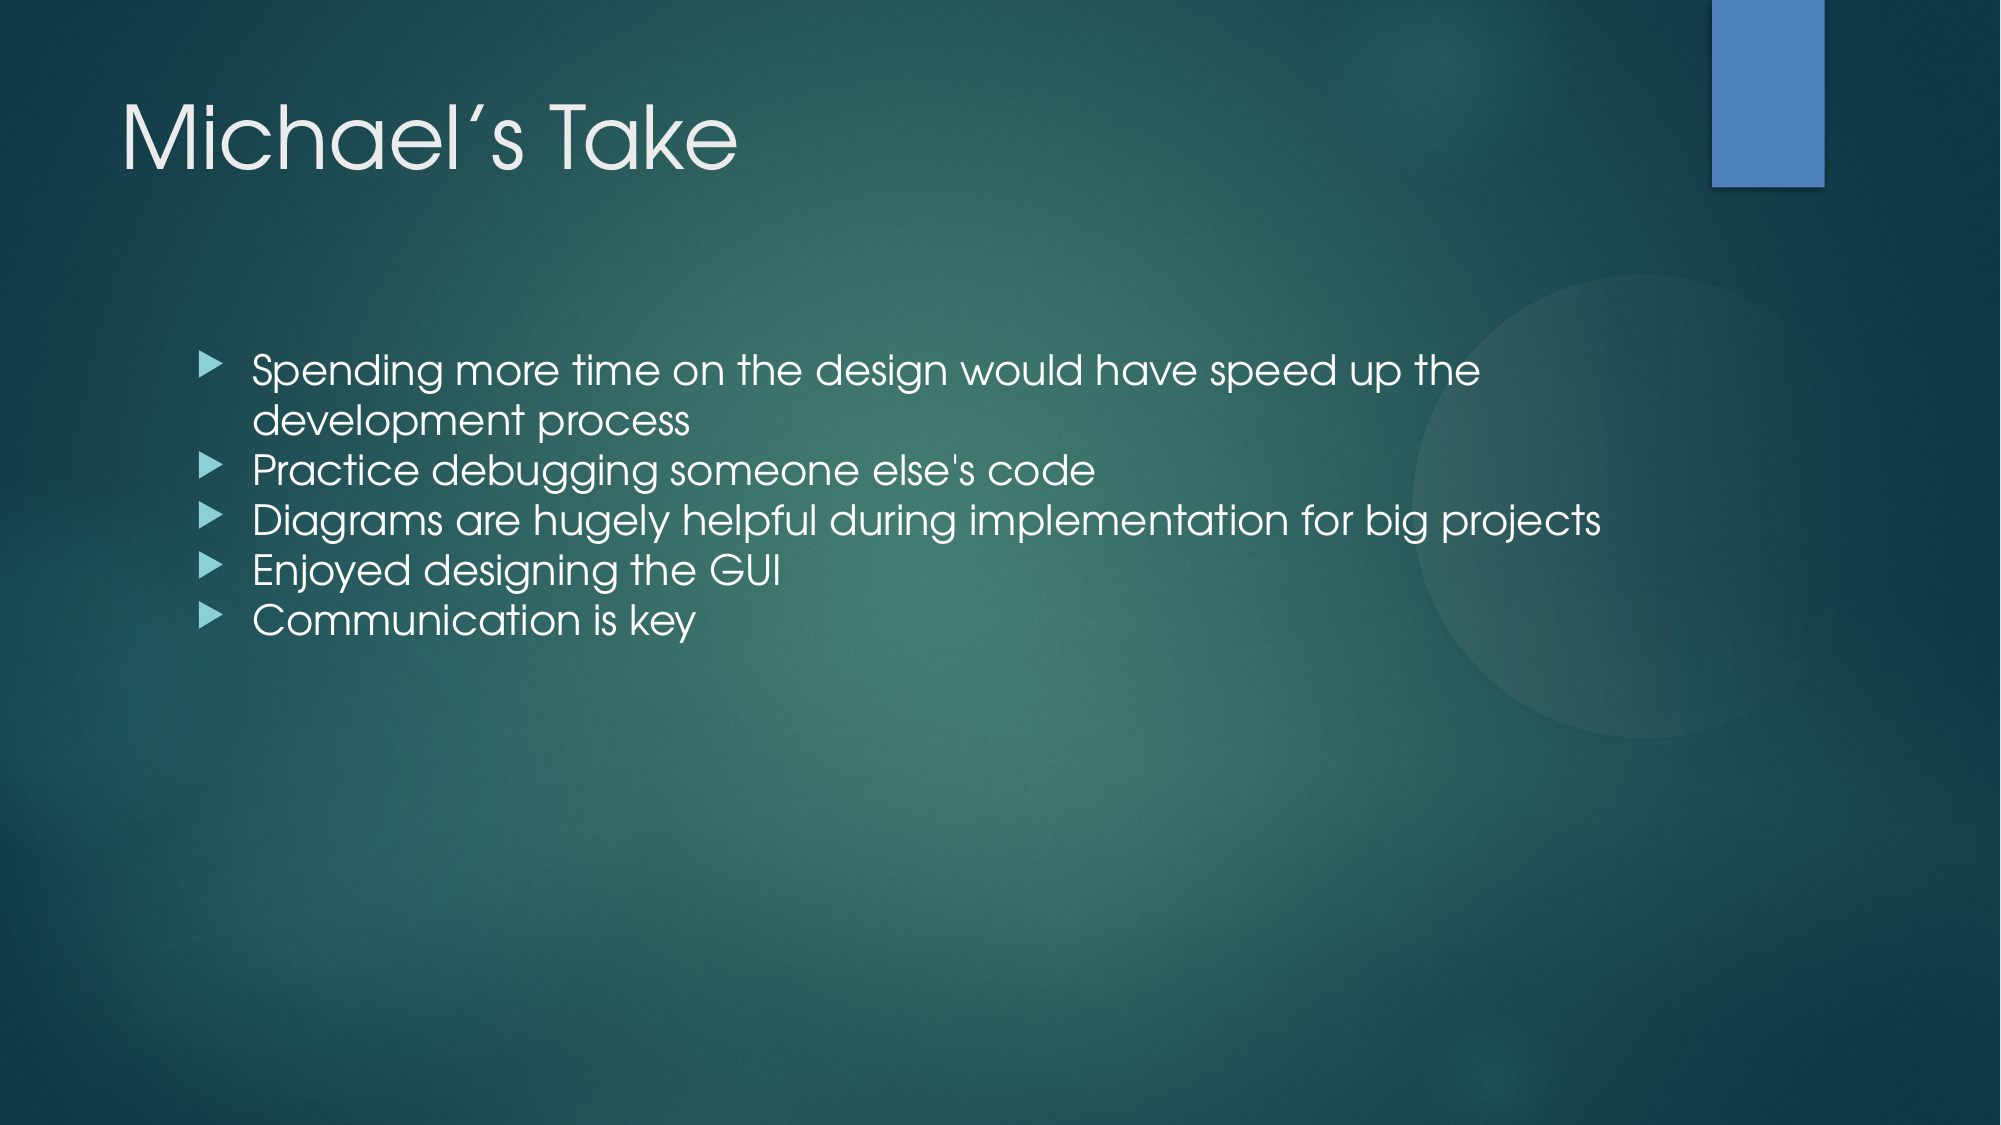

Michael’s Take
Spending more time on the design would have speed up the development process
Practice debugging someone else's code
Diagrams are hugely helpful during implementation for big projects
Enjoyed designing the GUI
Communication is key